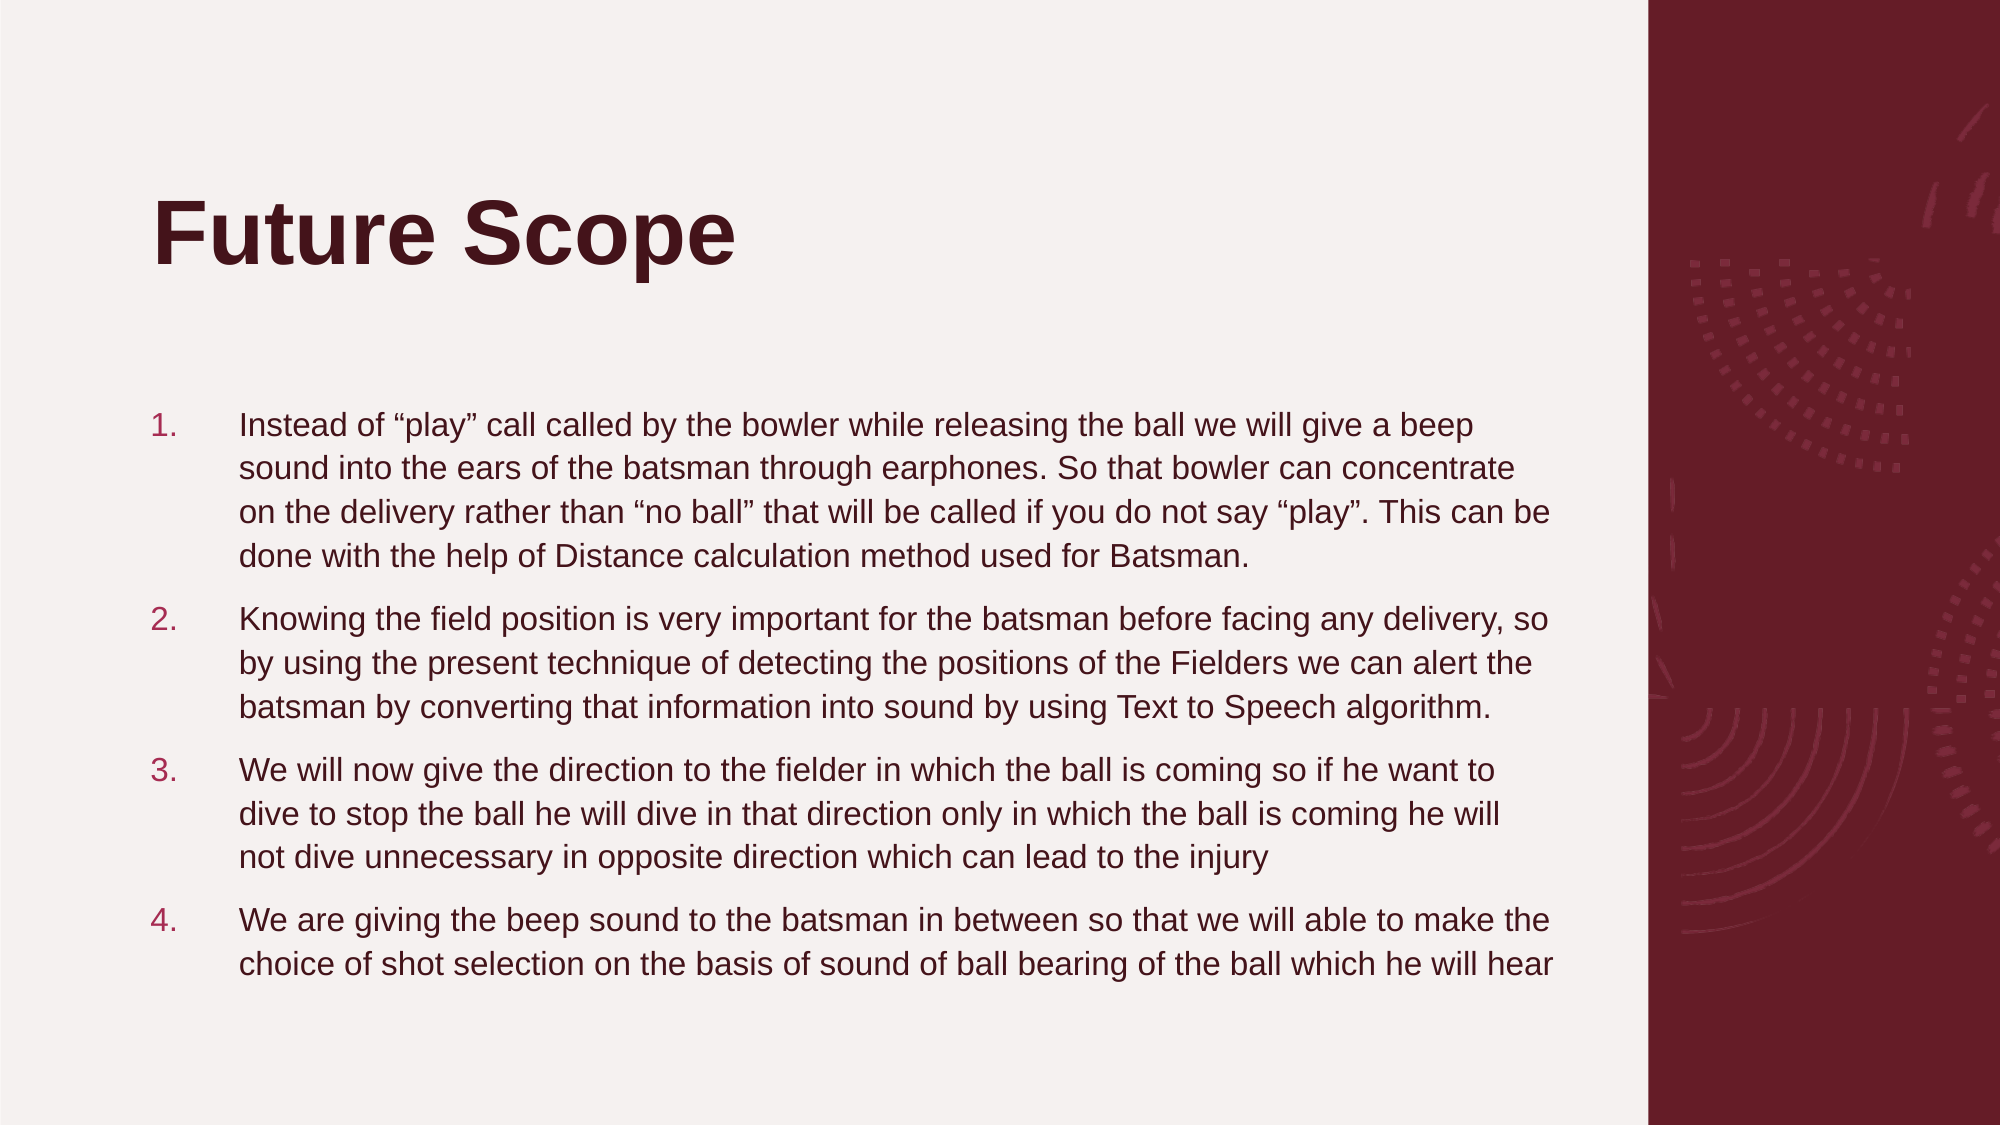

# Future Scope
Instead of “play” call called by the bowler while releasing the ball we will give a beep sound into the ears of the batsman through earphones. So that bowler can concentrate on the delivery rather than “no ball” that will be called if you do not say “play”. This can be done with the help of Distance calculation method used for Batsman.
Knowing the field position is very important for the batsman before facing any delivery, so by using the present technique of detecting the positions of the Fielders we can alert the batsman by converting that information into sound by using Text to Speech algorithm.
We will now give the direction to the fielder in which the ball is coming so if he want to dive to stop the ball he will dive in that direction only in which the ball is coming he will not dive unnecessary in opposite direction which can lead to the injury
We are giving the beep sound to the batsman in between so that we will able to make the choice of shot selection on the basis of sound of ball bearing of the ball which he will hear